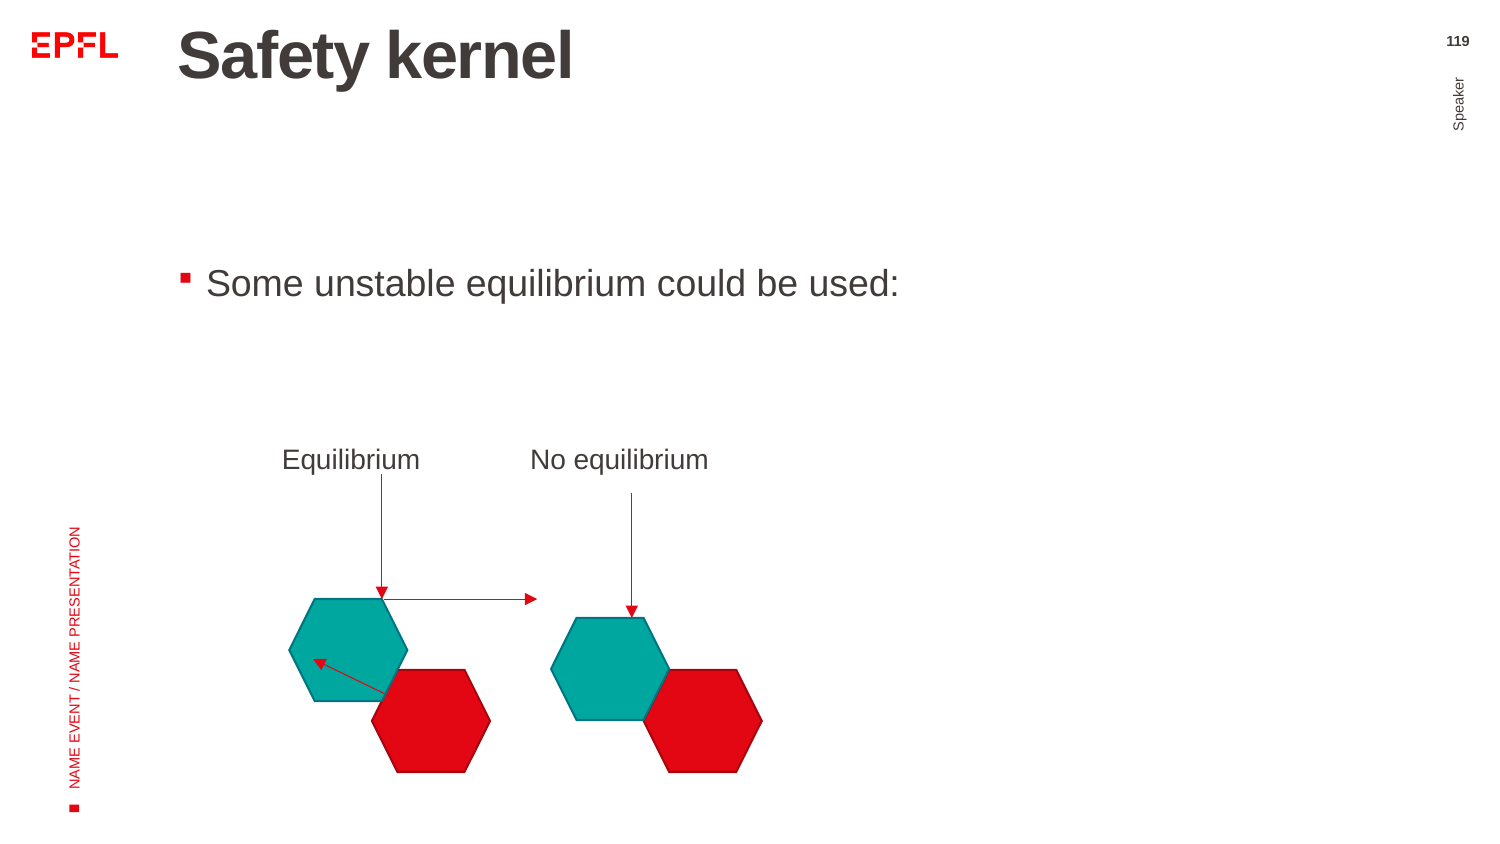

# Safety kernel
119
Some unstable equilibrium could be used:
Speaker
Equilibrium
No equilibrium
NAME EVENT / NAME PRESENTATION